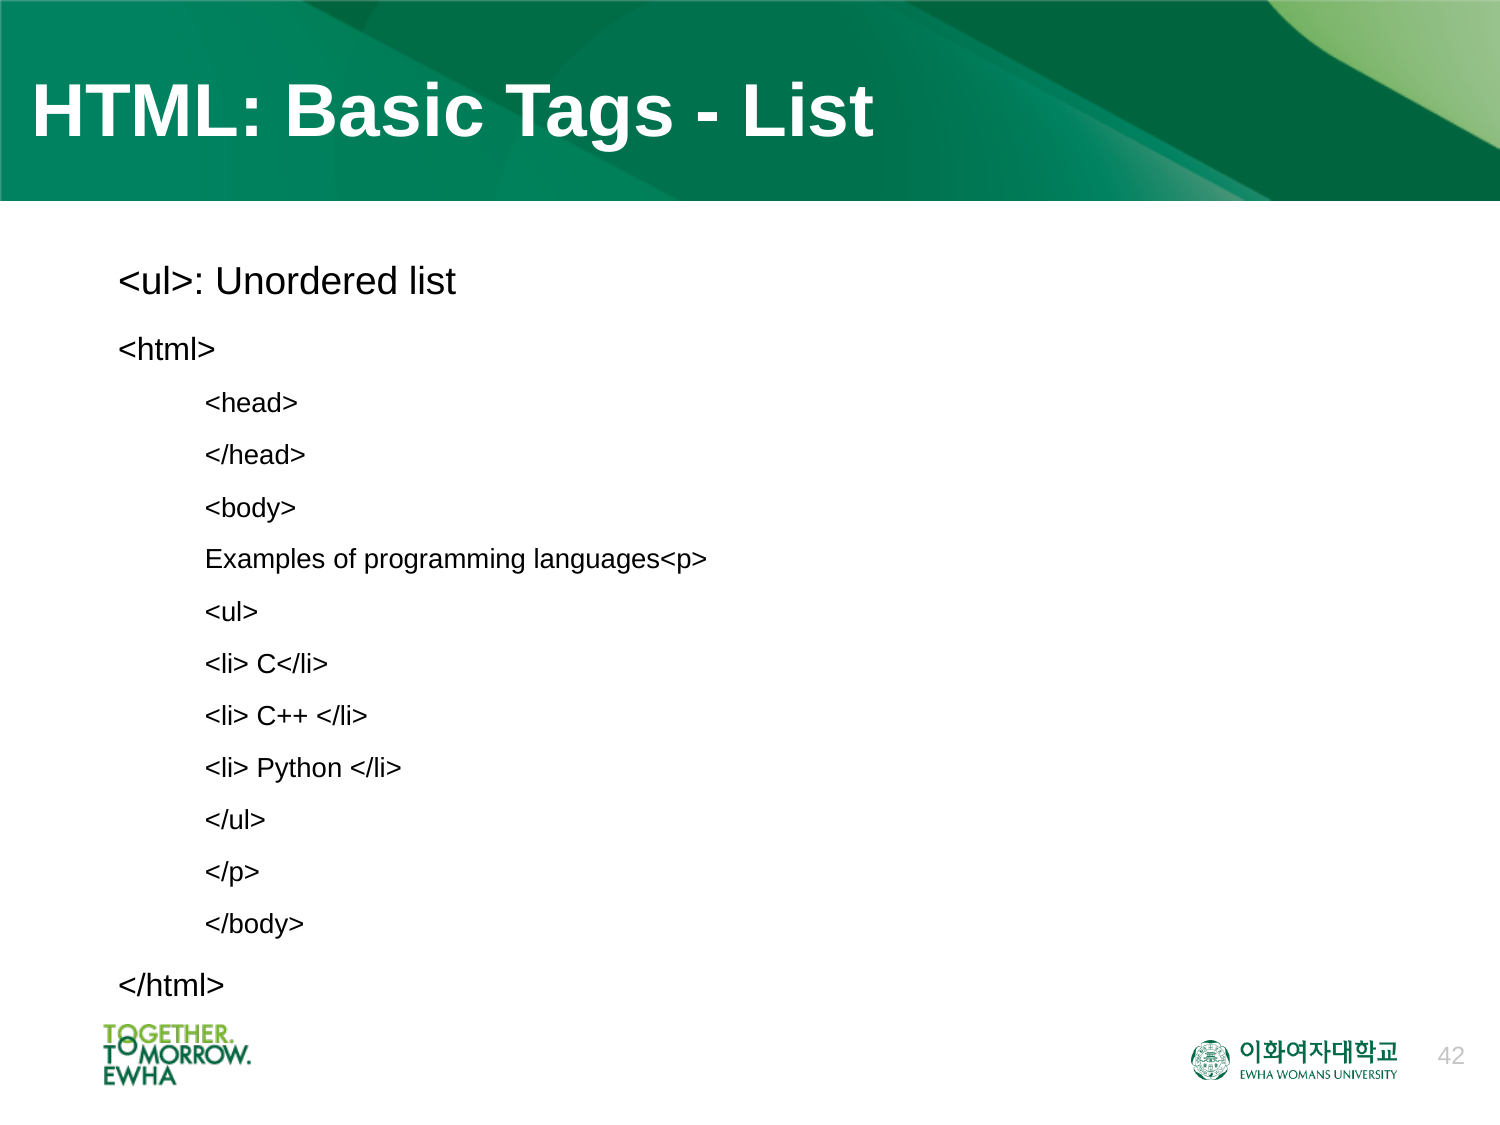

# HTML: Basic Tags - List
<ul>: Unordered list
<html>
<head>
</head>
<body>
	Examples of programming languages<p>
	<ul>
		<li> C</li>
		<li> C++ </li>
		<li> Python </li>
	</ul>
	</p>
</body>
</html>
42